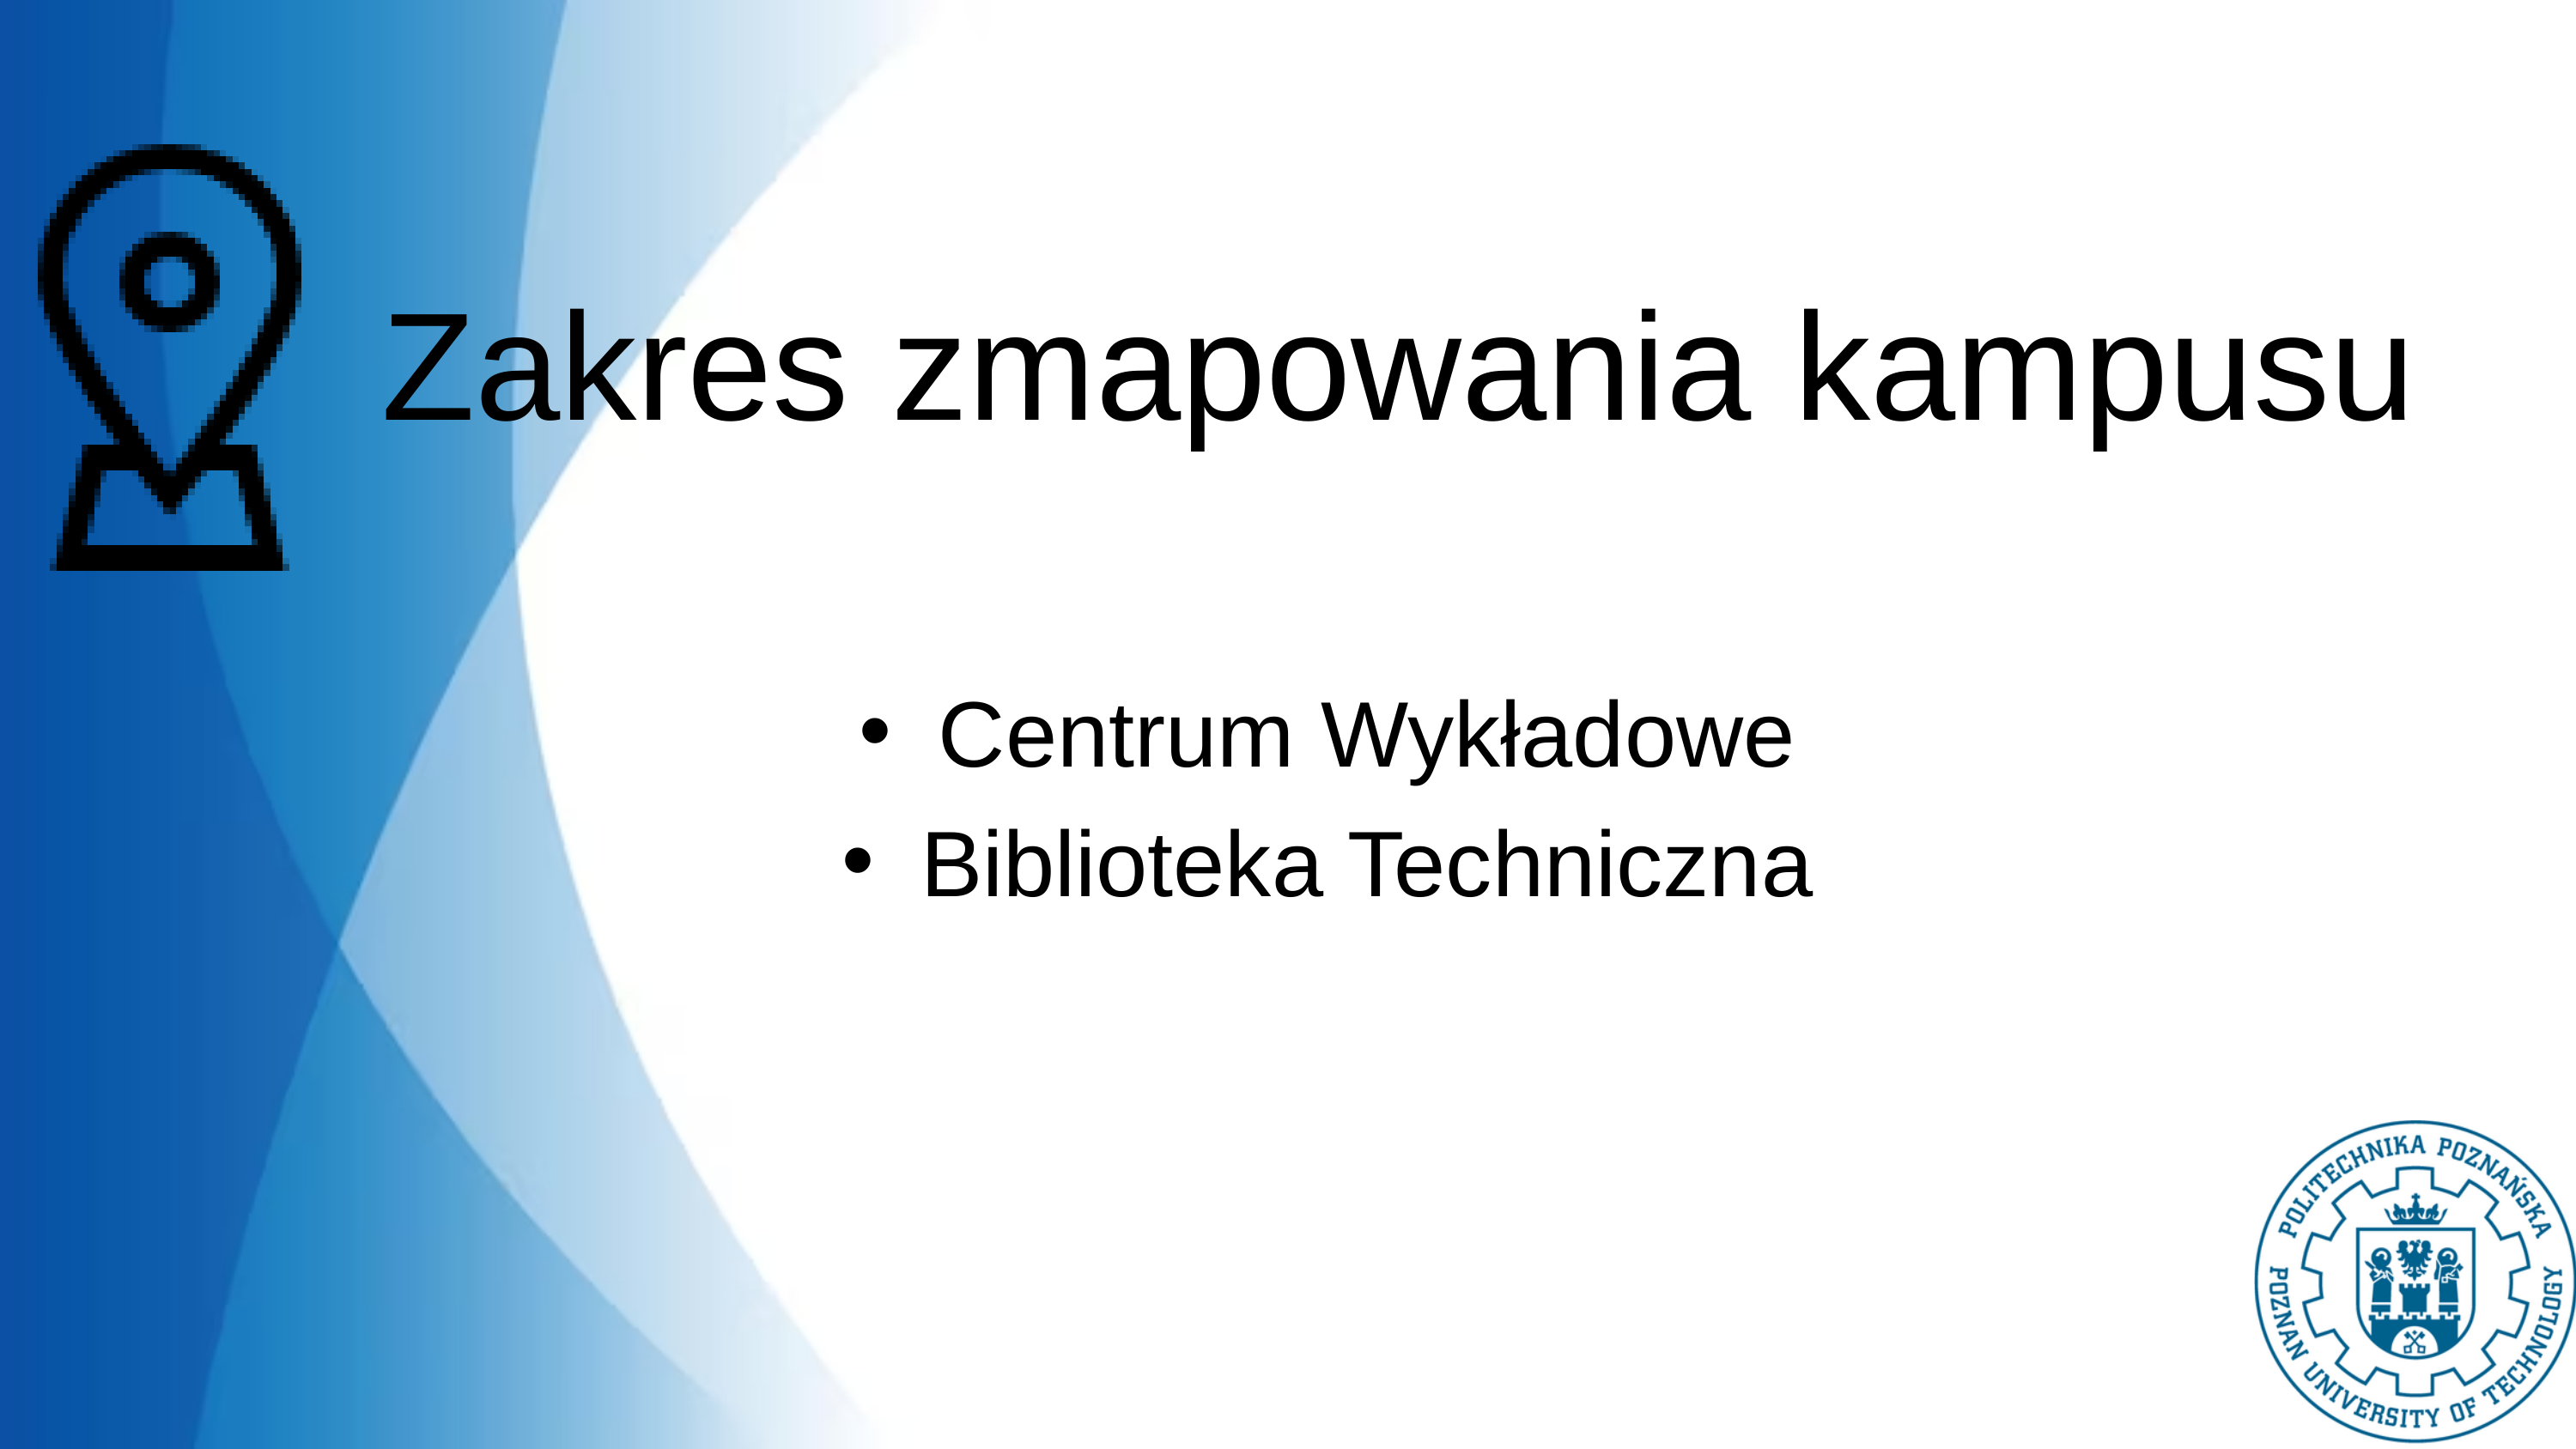

Zakres zmapowania kampusu
Centrum Wykładowe
Biblioteka Techniczna